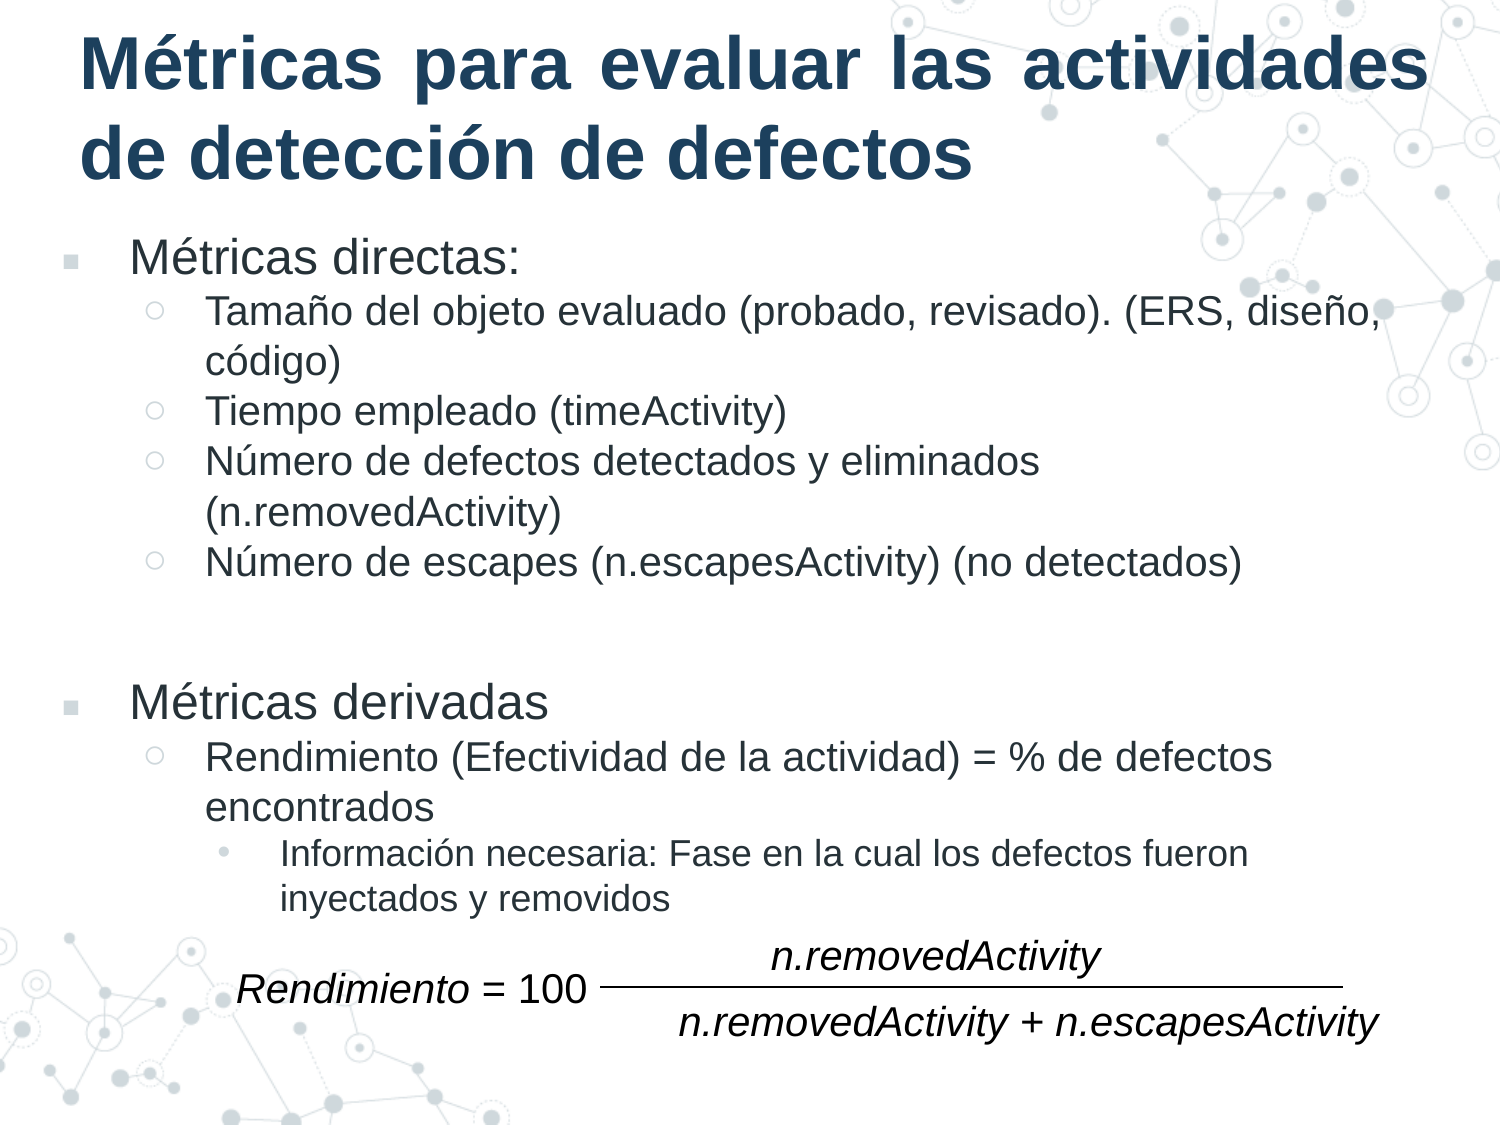

# Métricas para evaluar las actividades de detección de defectos
Métricas directas:
Tamaño del objeto evaluado (probado, revisado). (ERS, diseño, código)
Tiempo empleado (timeActivity)
Número de defectos detectados y eliminados (n.removedActivity)
Número de escapes (n.escapesActivity) (no detectados)

Métricas derivadas
Rendimiento (Efectividad de la actividad) = % de defectos encontrados
Información necesaria: Fase en la cual los defectos fueron inyectados y removidos

n.removedActivity
Rendimiento = 100
n.removedActivity + n.escapesActivity